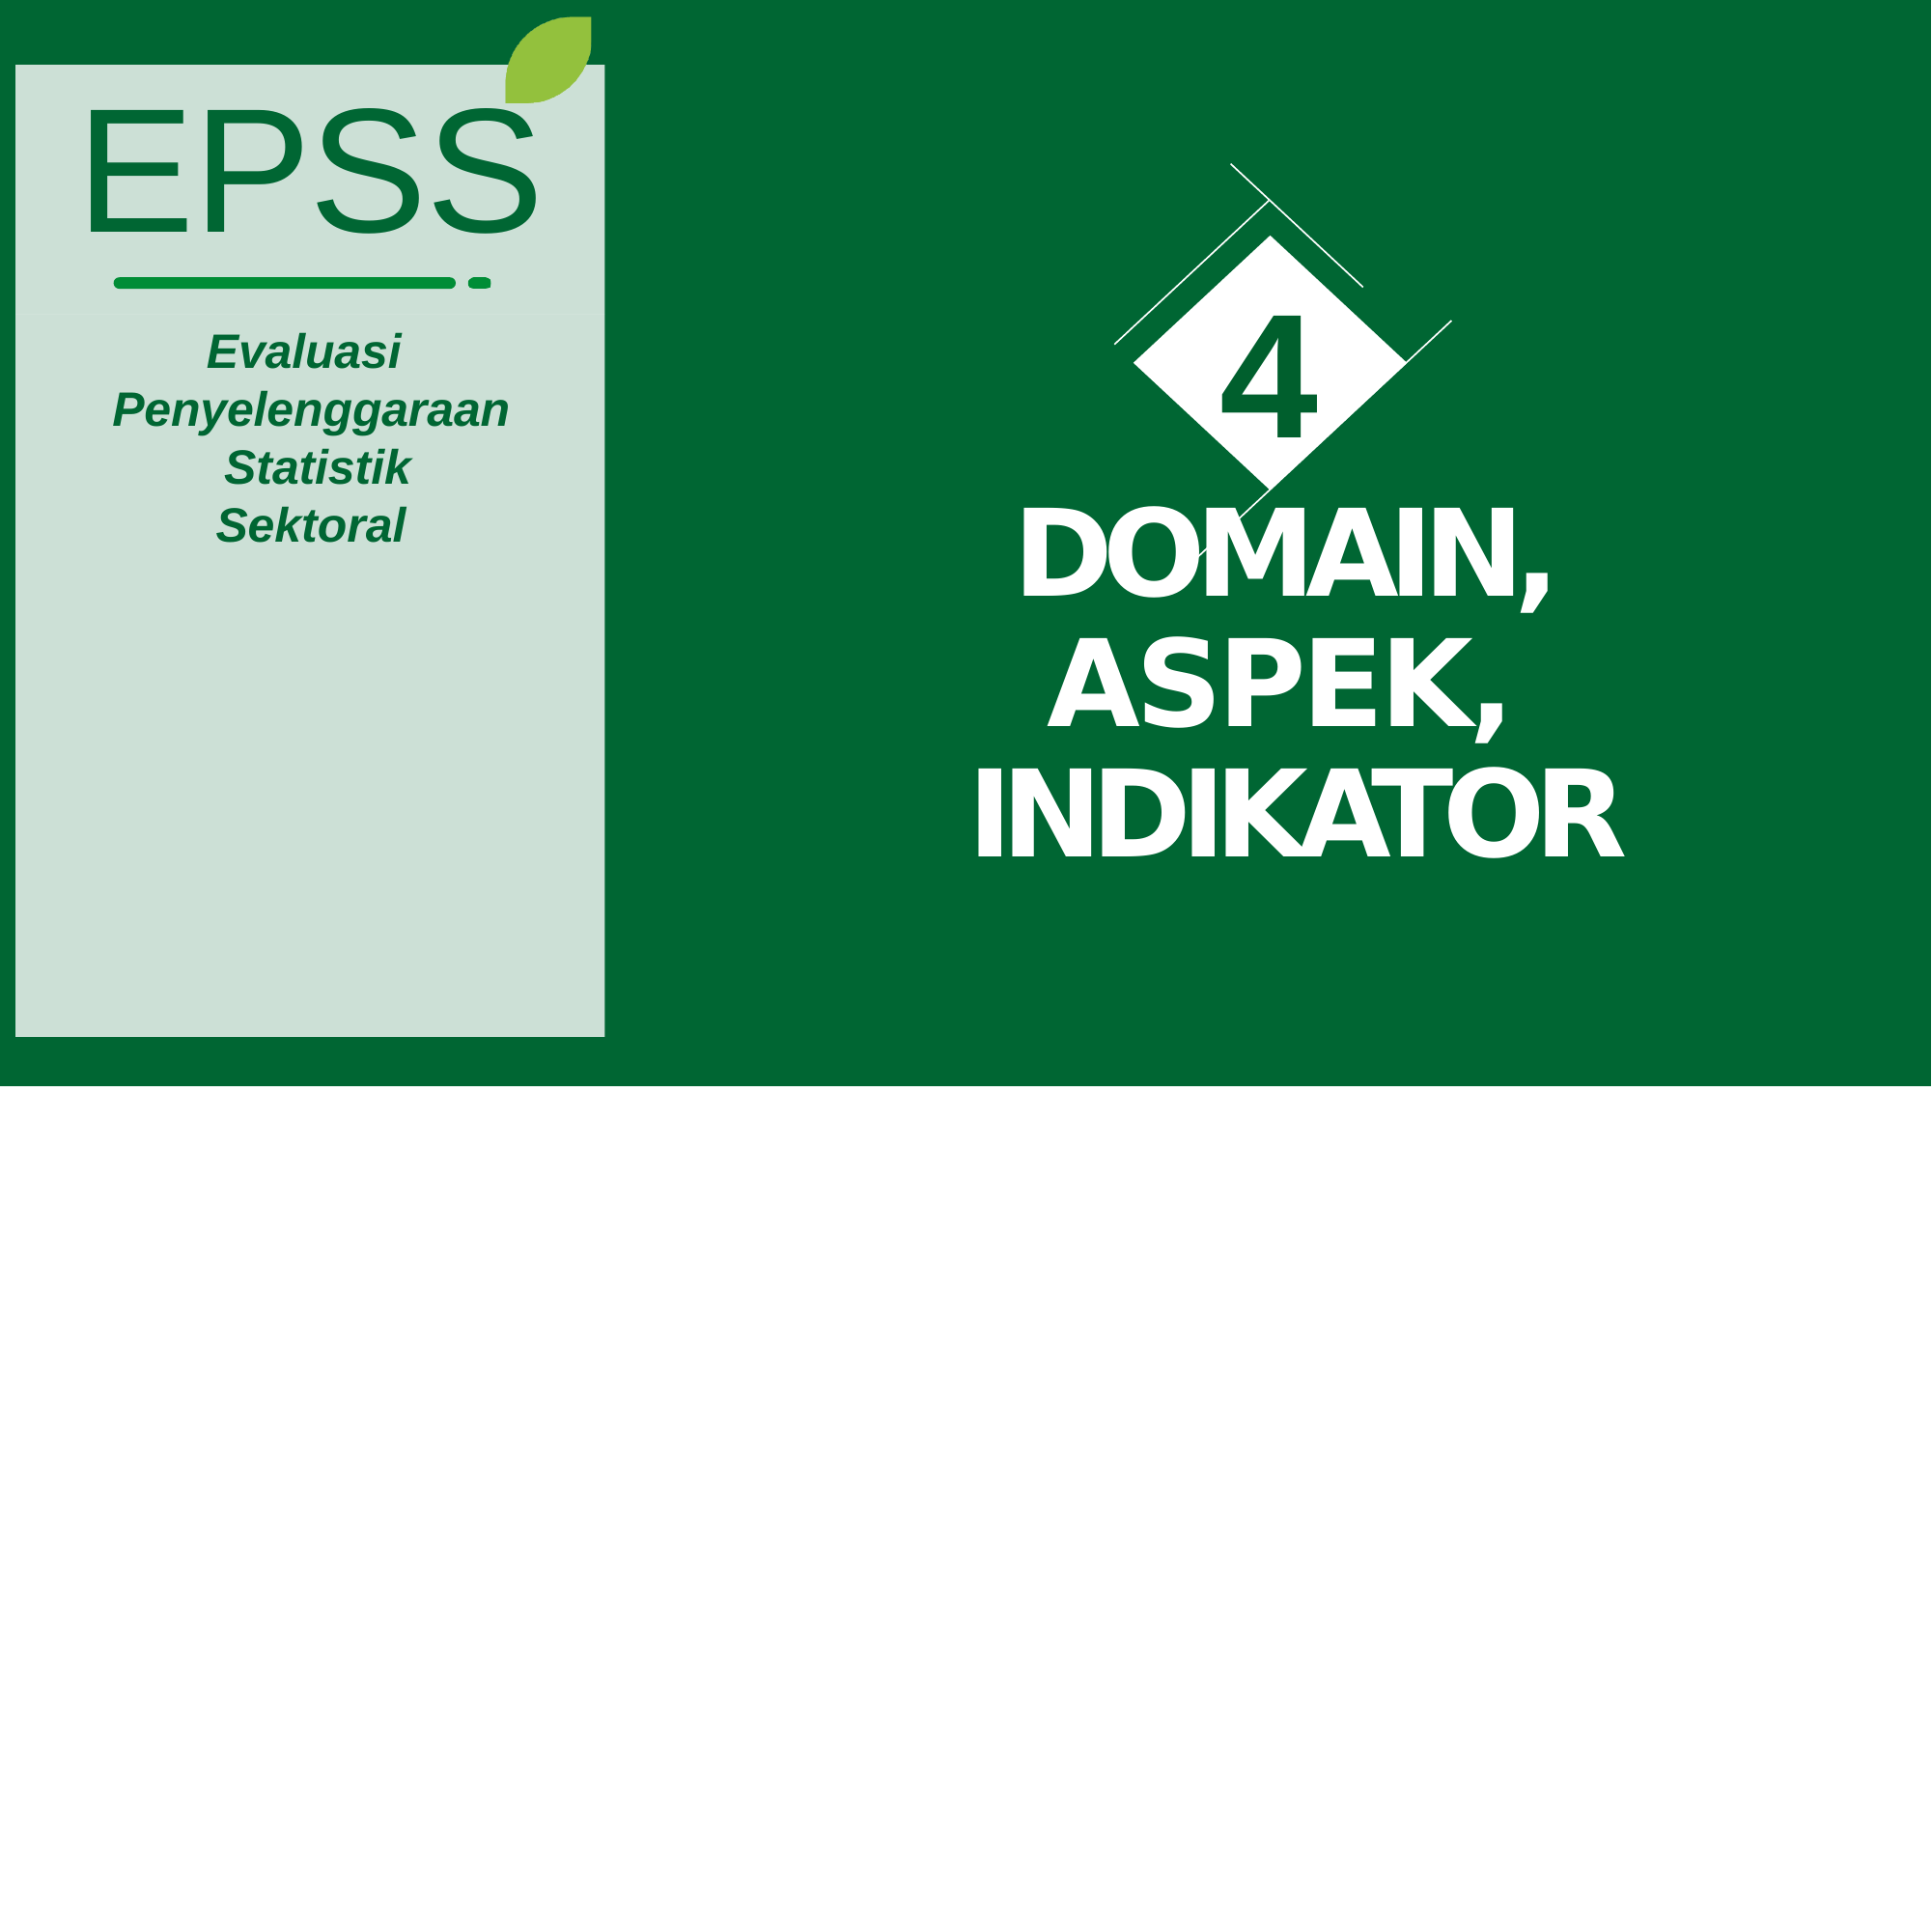

# EPSS

4
DOMAIN,  ASPEK,  INDIKATOR

Evaluasi  Penyelenggaraan  Statistik Sektoral